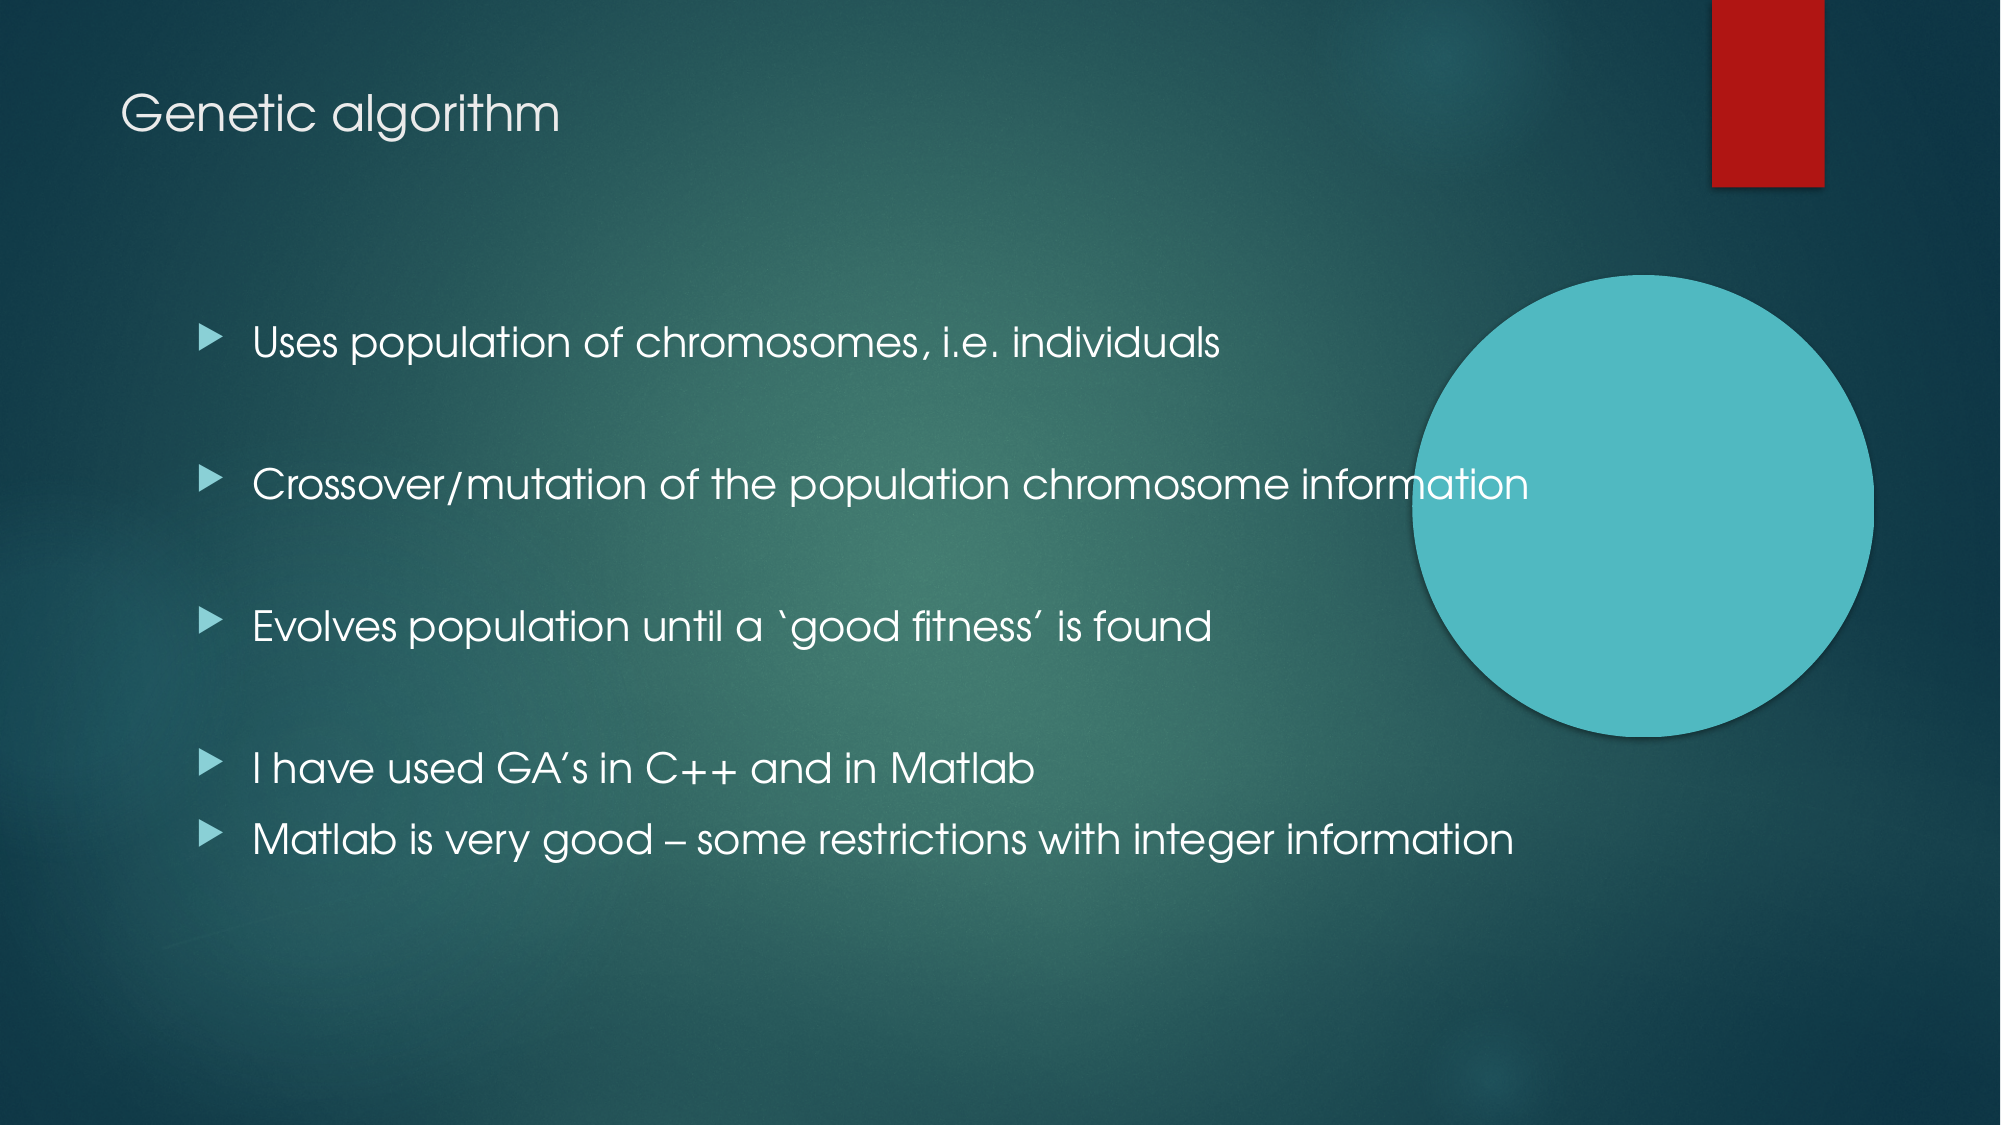

Genetic algorithm

Uses population of chromosomes, i.e. individuals

Crossover/mutation of the population chromosome information

Evolves population until a ‘good fitness’ is found

I have used GA’s in C++ and in Matlab
Matlab is very good – some restrictions with integer information